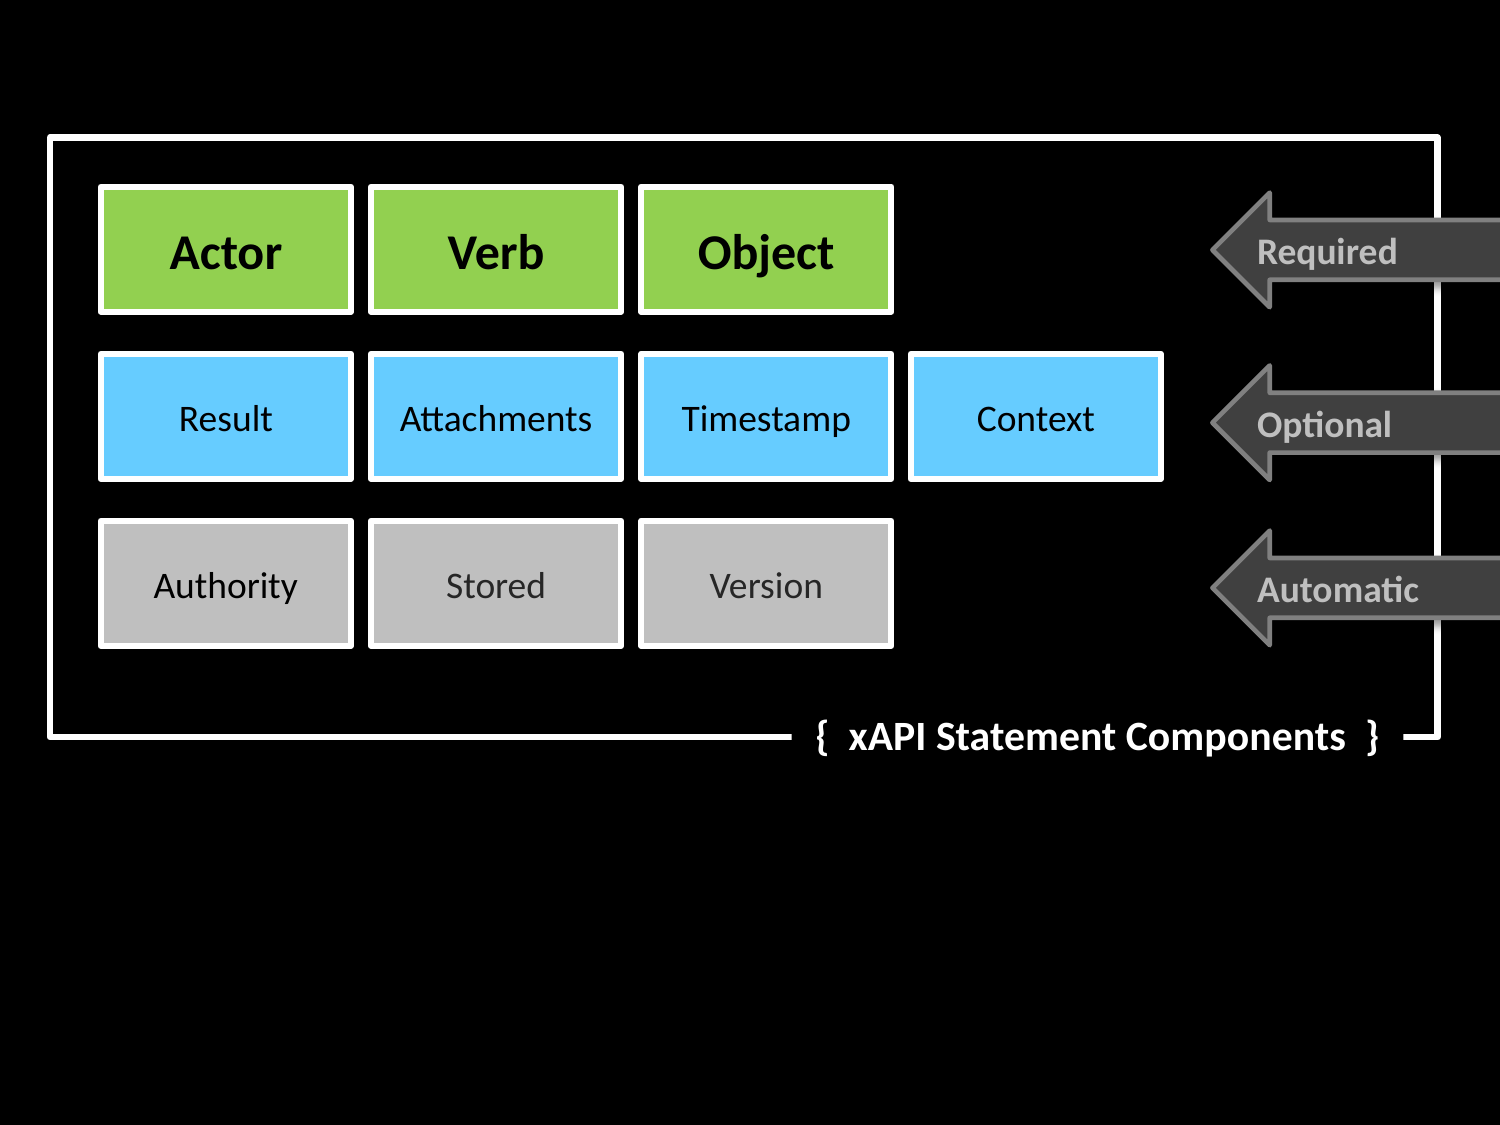

Actor
Verb
Object
Required
Result
Attachments
Timestamp
Context
Optional
Authority
Stored
Version
Automatic
{  xAPI Statement Components  }